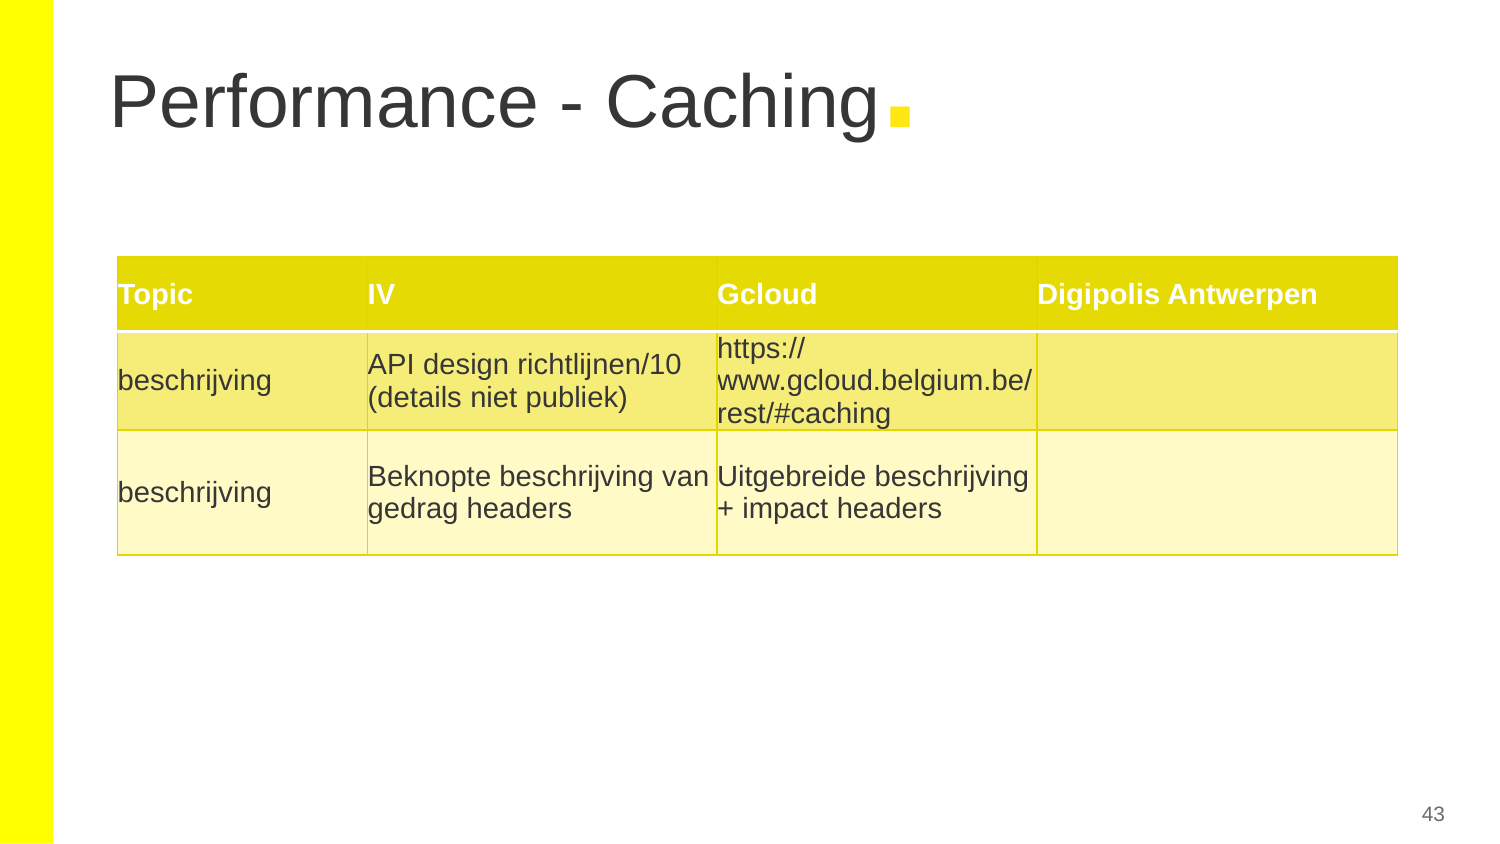

Performance - Caching.

| Topic | IV | Gcloud | Digipolis Antwerpen |
| --- | --- | --- | --- |
| beschrijving | API design richtlijnen/10 (details niet publiek) | https://www.gcloud.belgium.be/rest/#caching |  |
| beschrijving | Beknopte beschrijving van gedrag headers | Uitgebreide beschrijving + impact headers |  |
43